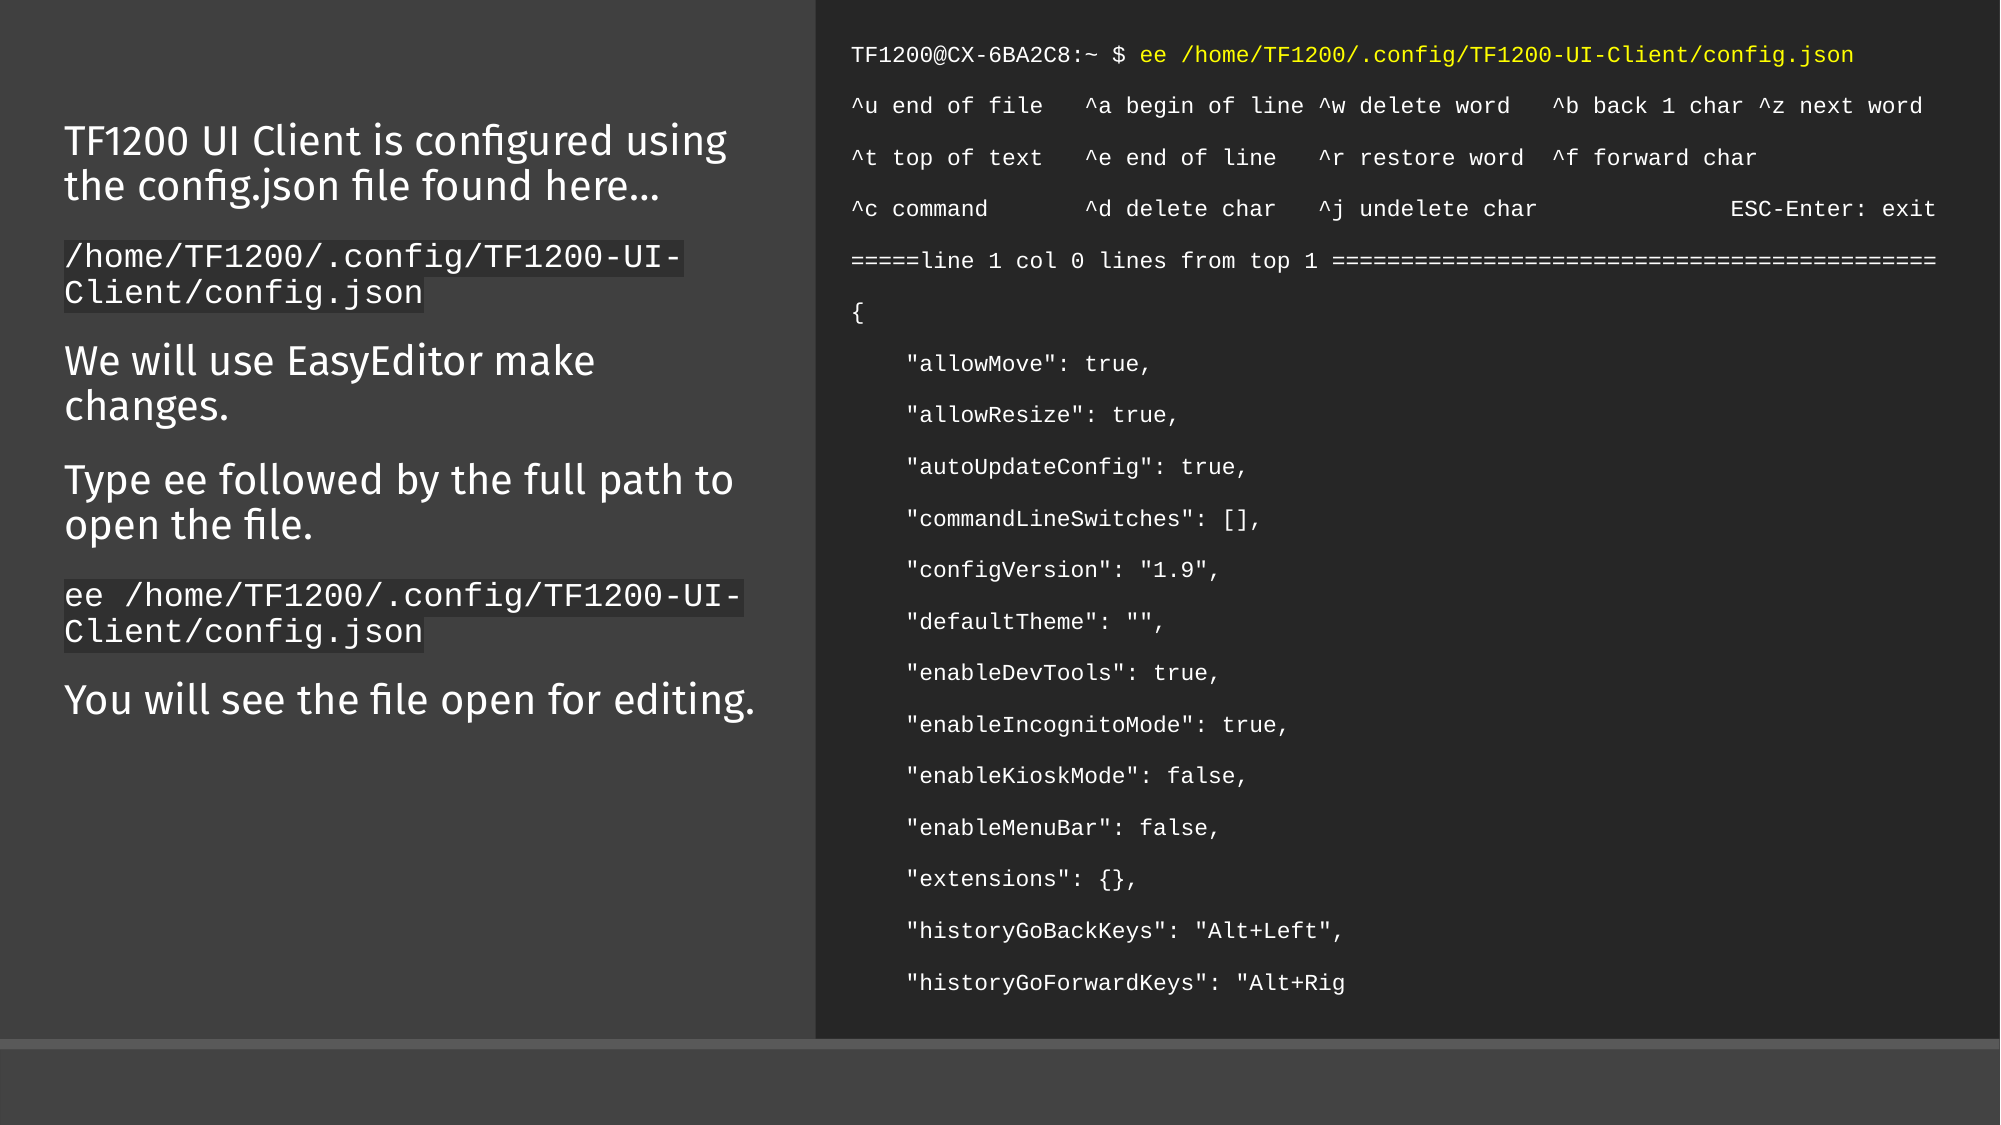

TF1200@CX-6BA2C8:~ $ ee /home/TF1200/.config/TF1200-UI-Client/config.json
^u end of file   ^a begin of line ^w delete word   ^b back 1 char ^z next word
^t top of text   ^e end of line   ^r restore word  ^f forward char
^c command       ^d delete char   ^j undelete char              ESC-Enter: exit
=====line 1 col 0 lines from top 1 ============================================
{
    "allowMove": true,
    "allowResize": true,
    "autoUpdateConfig": true,
    "commandLineSwitches": [],
    "configVersion": "1.9",
    "defaultTheme": "",
    "enableDevTools": true,
    "enableIncognitoMode": true,
    "enableKioskMode": false,
    "enableMenuBar": false,
    "extensions": {},
    "historyGoBackKeys": "Alt+Left",
    "historyGoForwardKeys": "Alt+Rig
TF1200 UI Client is configured using the config.json file found here…
/home/TF1200/.config/TF1200-UI-Client/config.json
We will use EasyEditor make changes.
Type ee followed by the full path to open the file.
ee /home/TF1200/.config/TF1200-UI-Client/config.json
You will see the file open for editing.